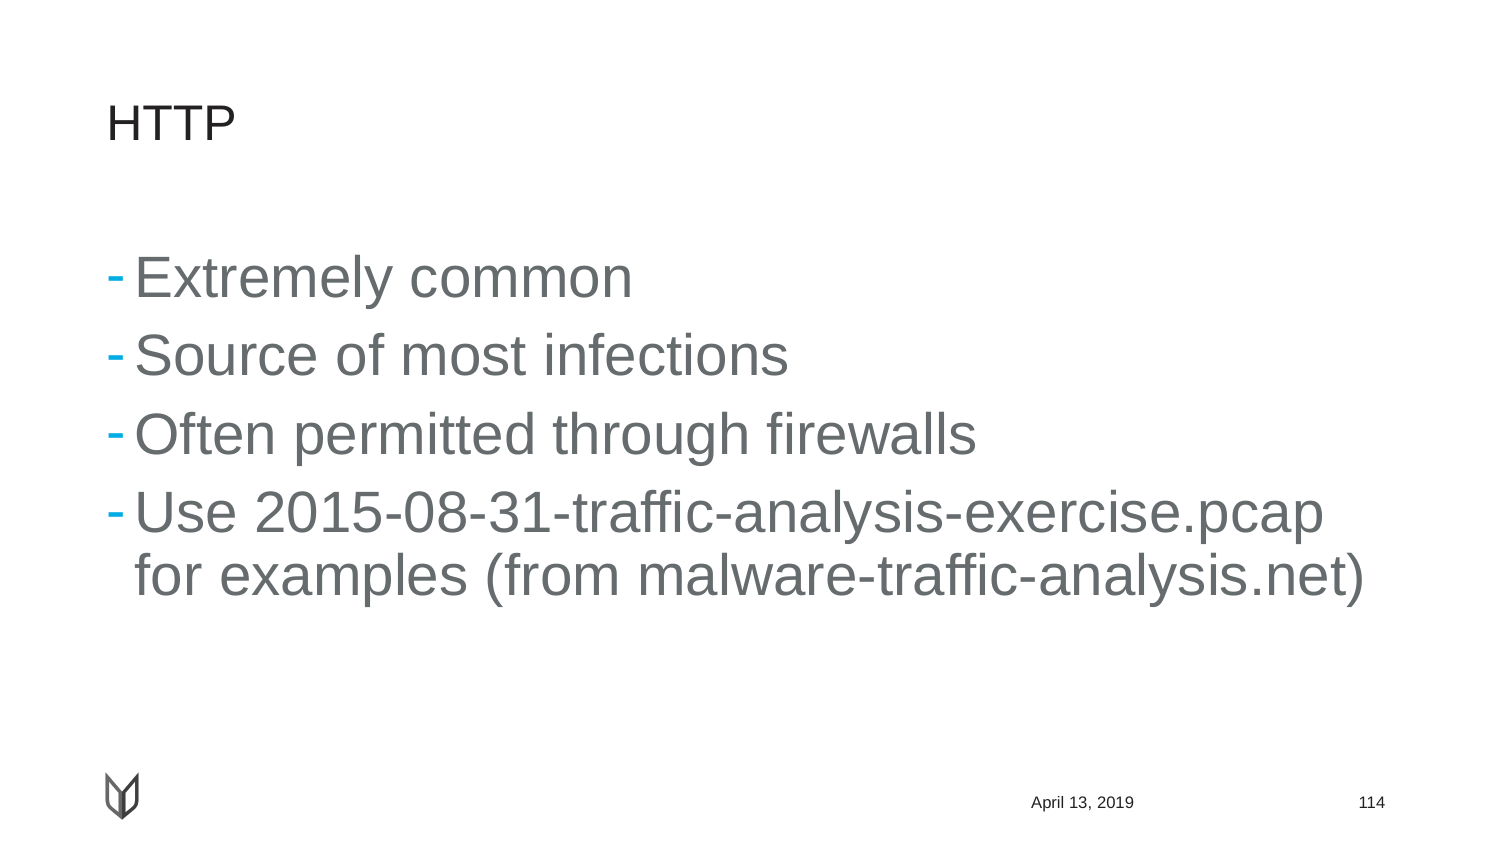

# HTTP
Extremely common
Source of most infections
Often permitted through firewalls
Use 2015-08-31-traffic-analysis-exercise.pcap for examples (from malware-traffic-analysis.net)

April 13, 2019
114